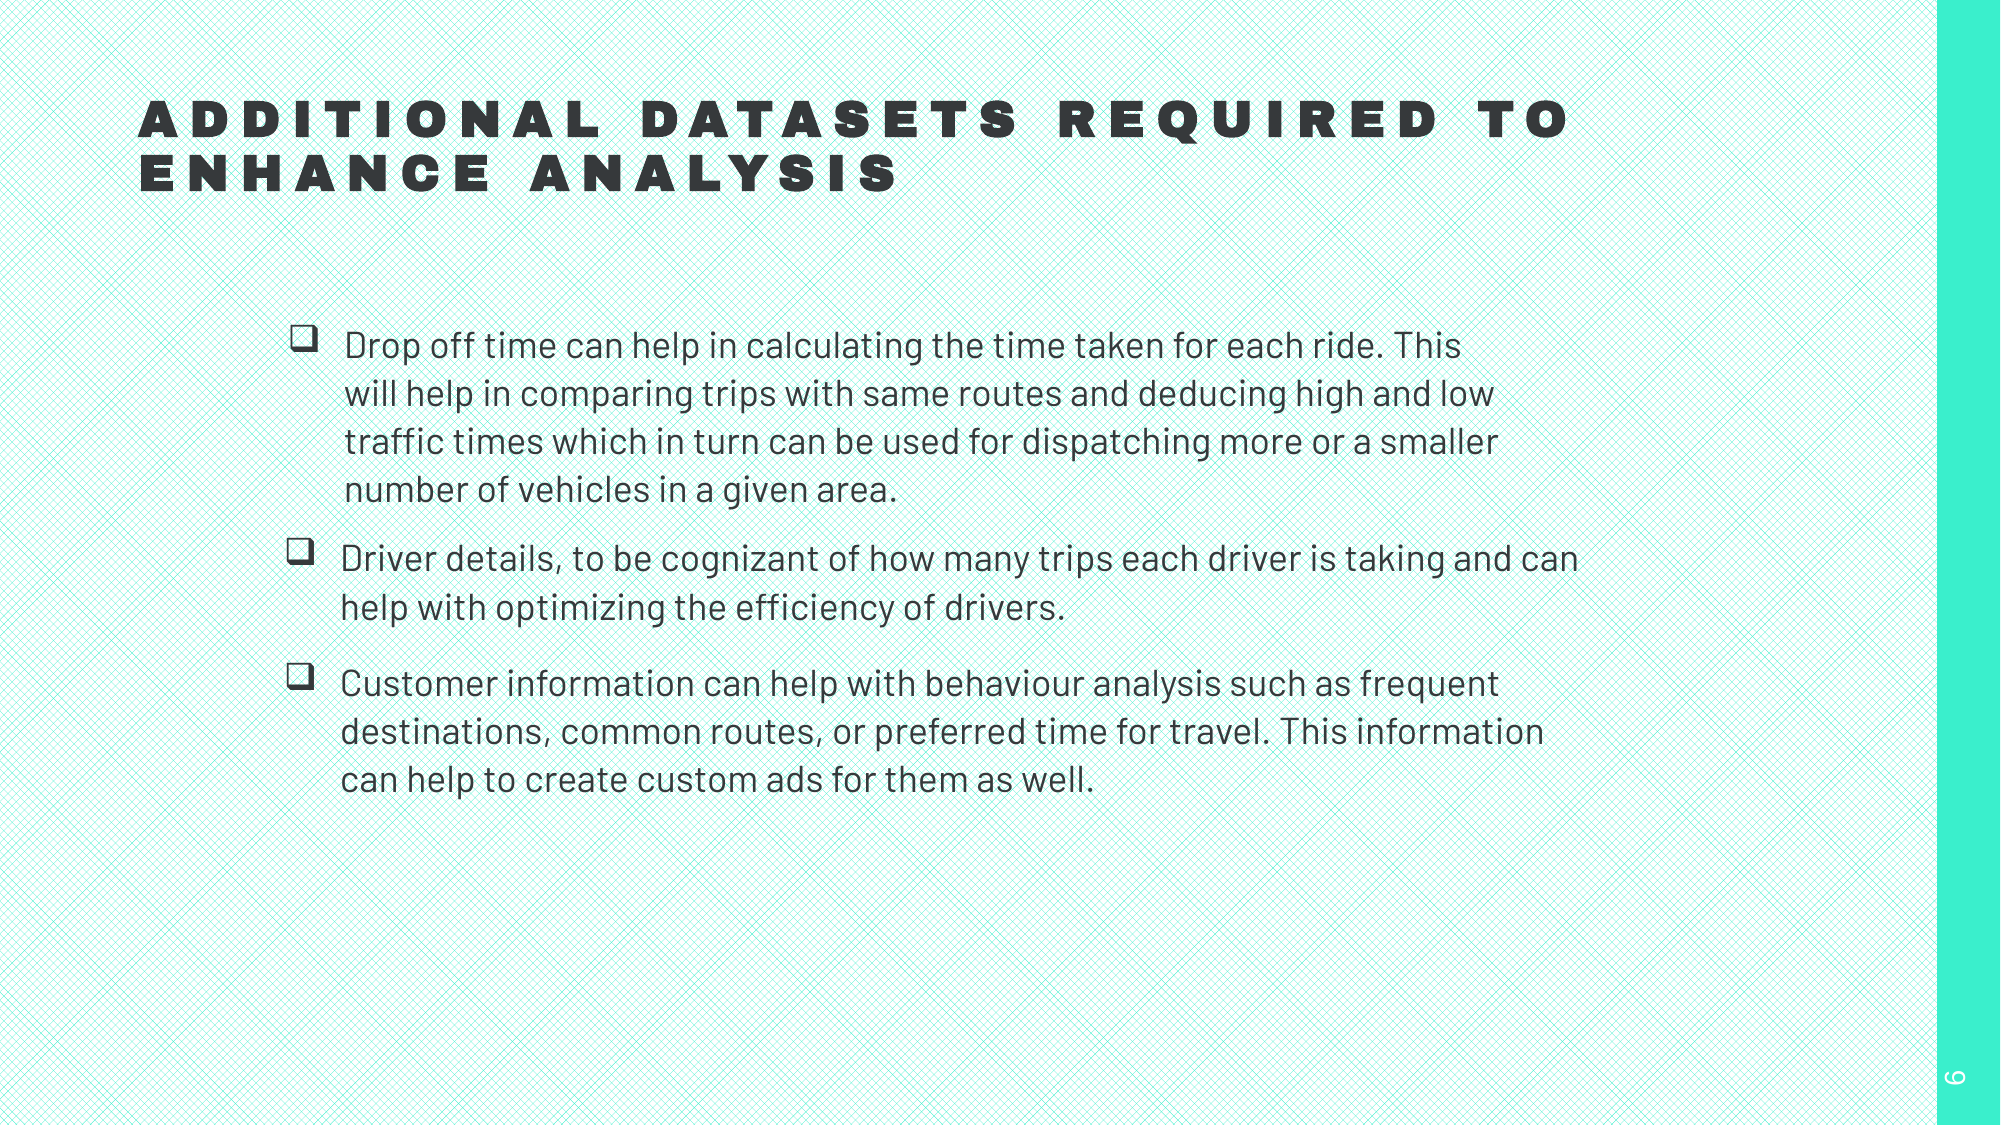

# Additional datasets required to enhance analysis

Drop off time can help in calculating the time taken for each ride. This will help in comparing trips with same routes and deducing high and low traffic times which in turn can be used for dispatching more or a smaller number of vehicles in a given area.

Driver details, to be cognizant of how many trips each driver is taking and can help with optimizing the efficiency of drivers.

Customer information can help with behaviour analysis such as frequent destinations, common routes, or preferred time for travel. This information can help to create custom ads for them as well.
6